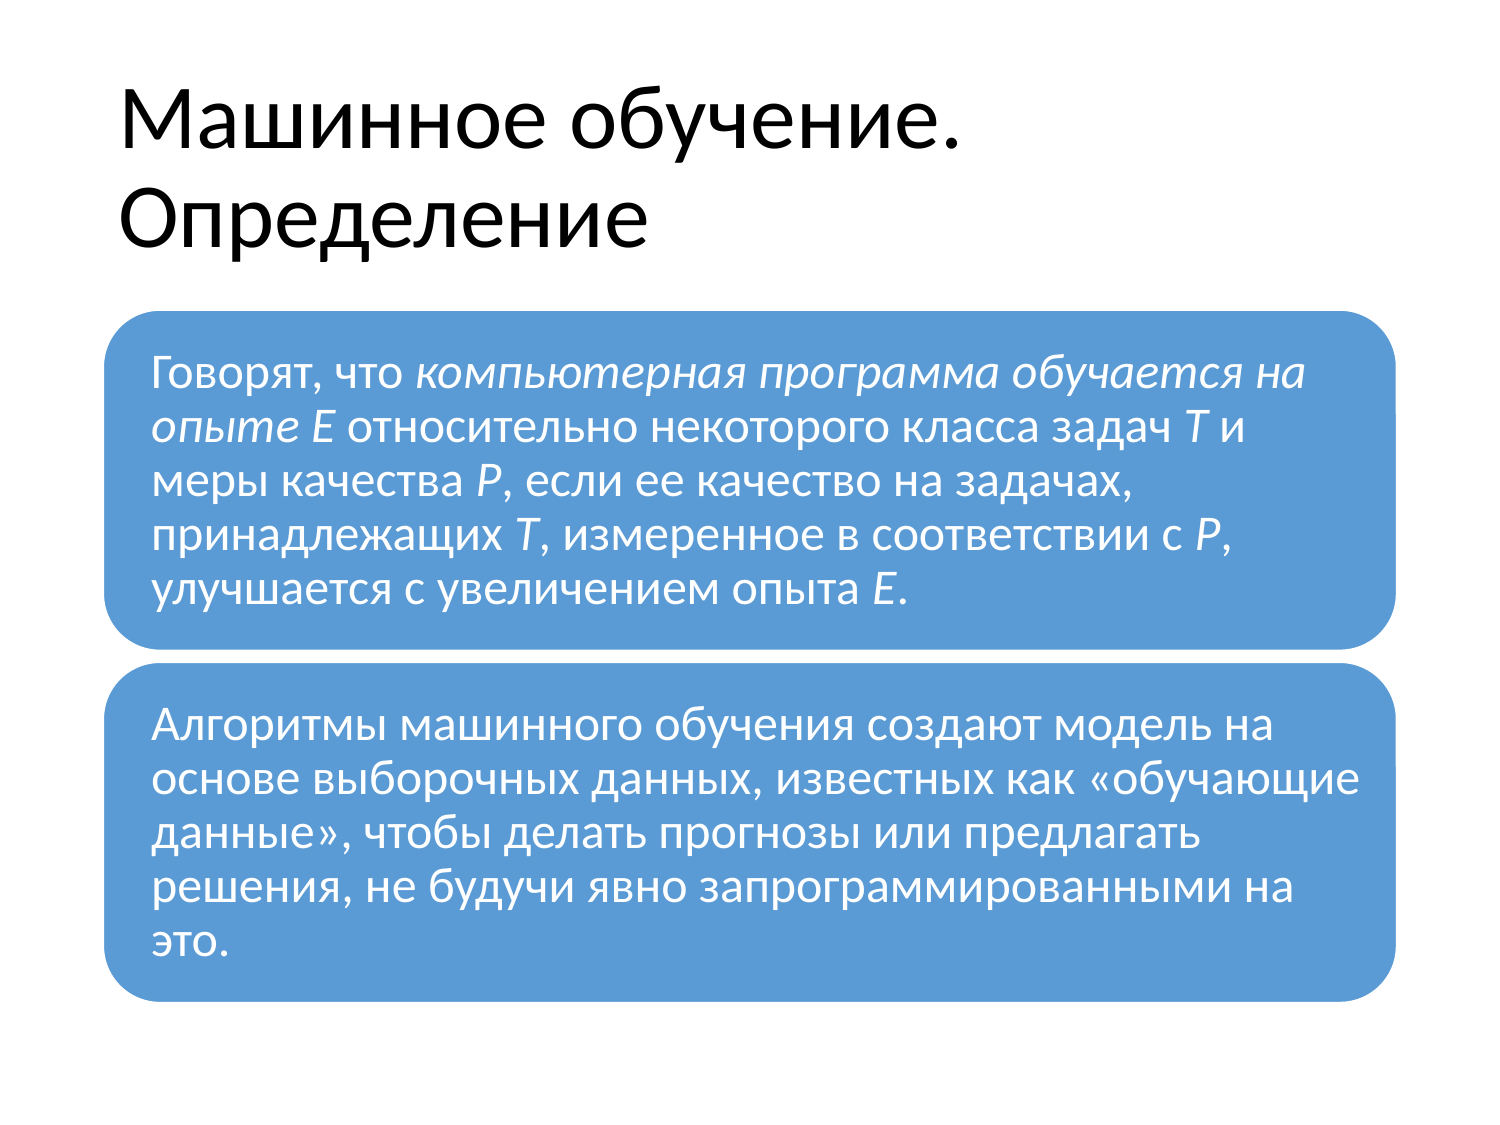

# Машинное обучение. Определение
Говорят, что компьютерная программа обучается на опыте E относительно некоторого класса задач T и меры качества P, если ее качество на задачах, принадлежащих T, измеренное в соответствии с P, улучшается с увеличением опыта E.
Алгоритмы машинного обучения создают модель на основе выборочных данных, известных как «обучающие данные», чтобы делать прогнозы или предлагать решения, не будучи явно запрограммированными на это.